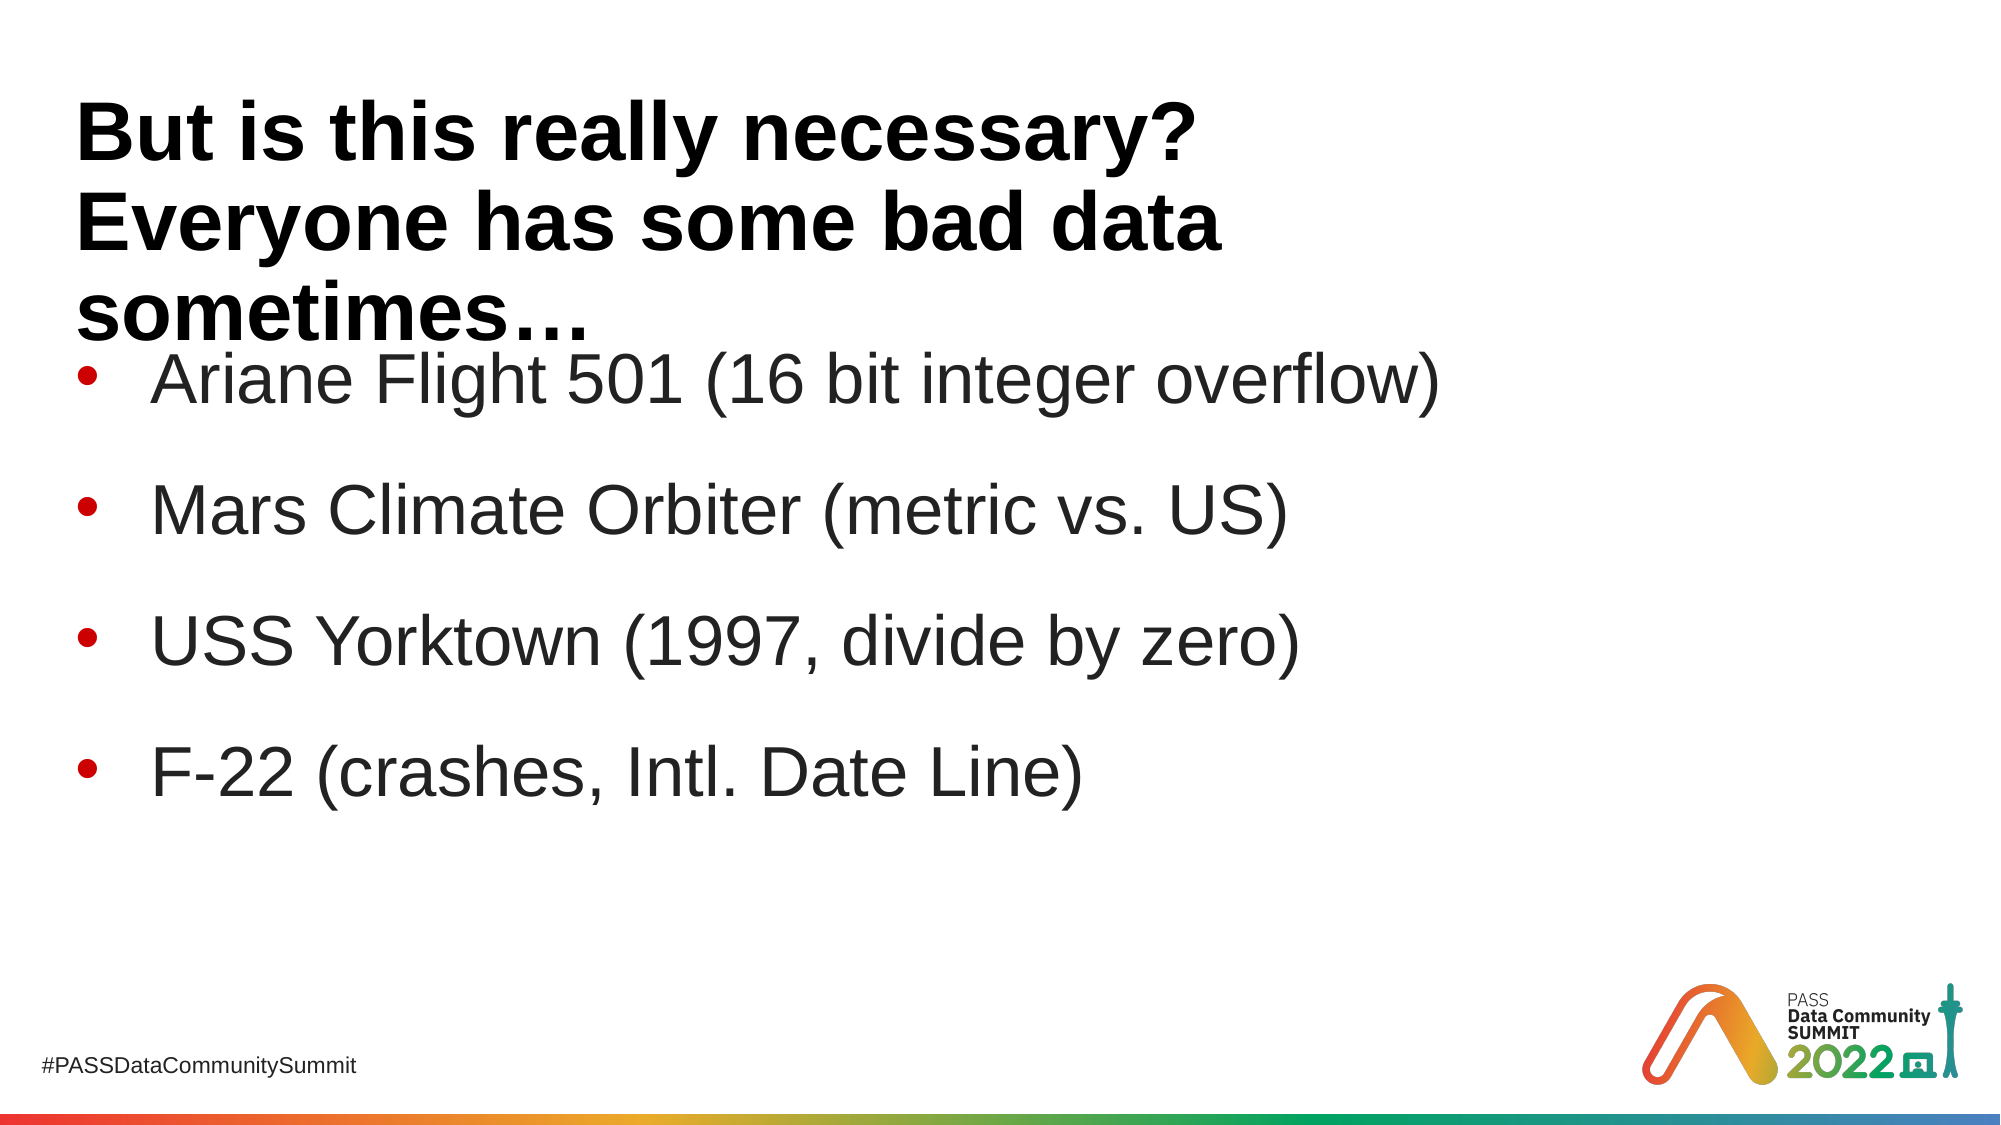

# But is this really necessary? Everyone has some bad data sometimes…
Ariane Flight 501 (16 bit integer overflow)
Mars Climate Orbiter (metric vs. US)
USS Yorktown (1997, divide by zero)
F-22 (crashes, Intl. Date Line)